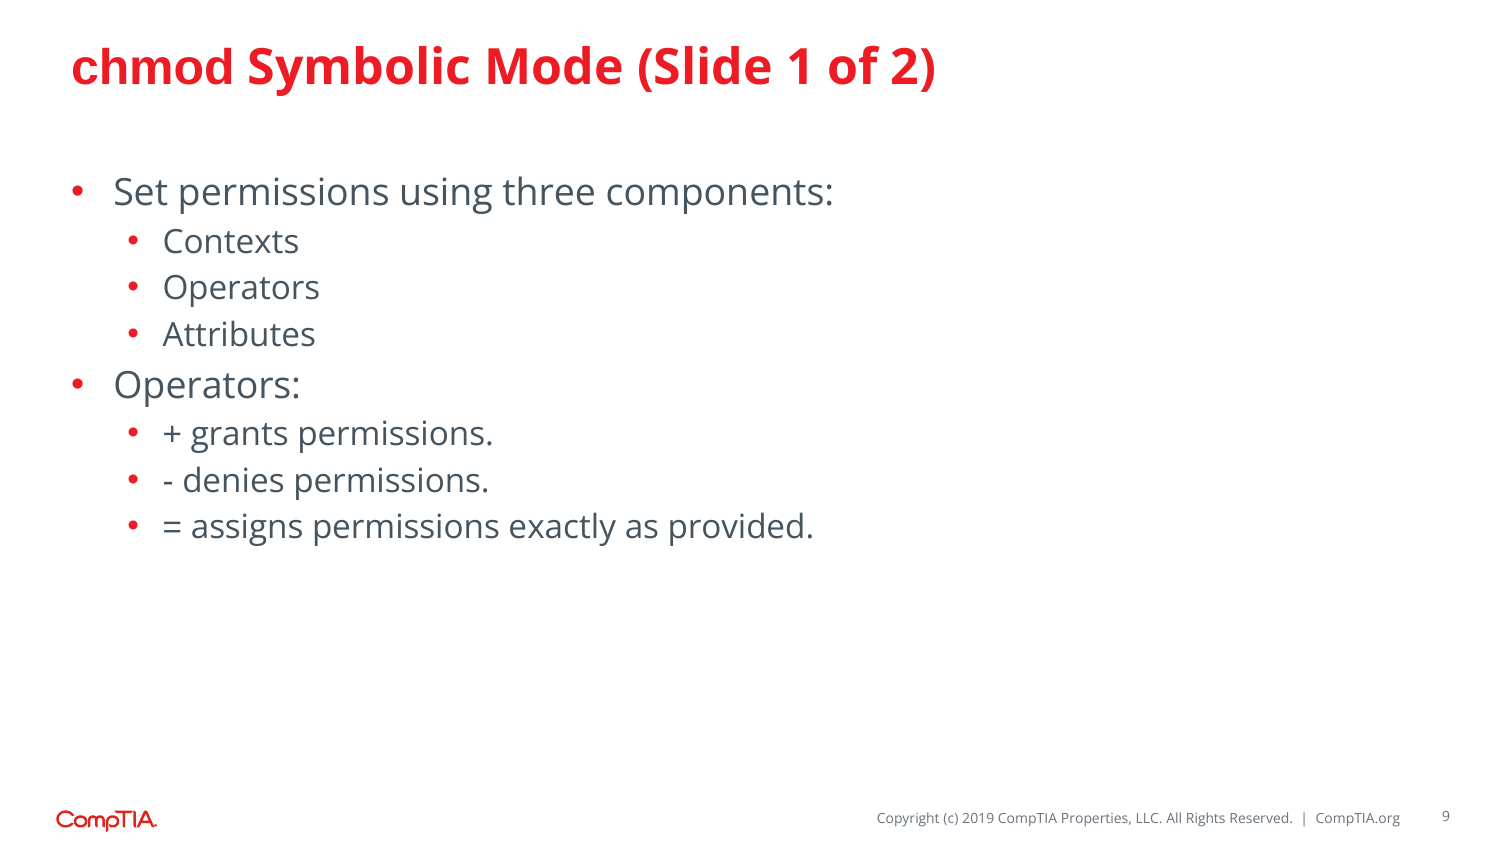

# chmod Symbolic Mode (Slide 1 of 2)
Set permissions using three components:
Contexts
Operators
Attributes
Operators:
+ grants permissions.
- denies permissions.
= assigns permissions exactly as provided.
9